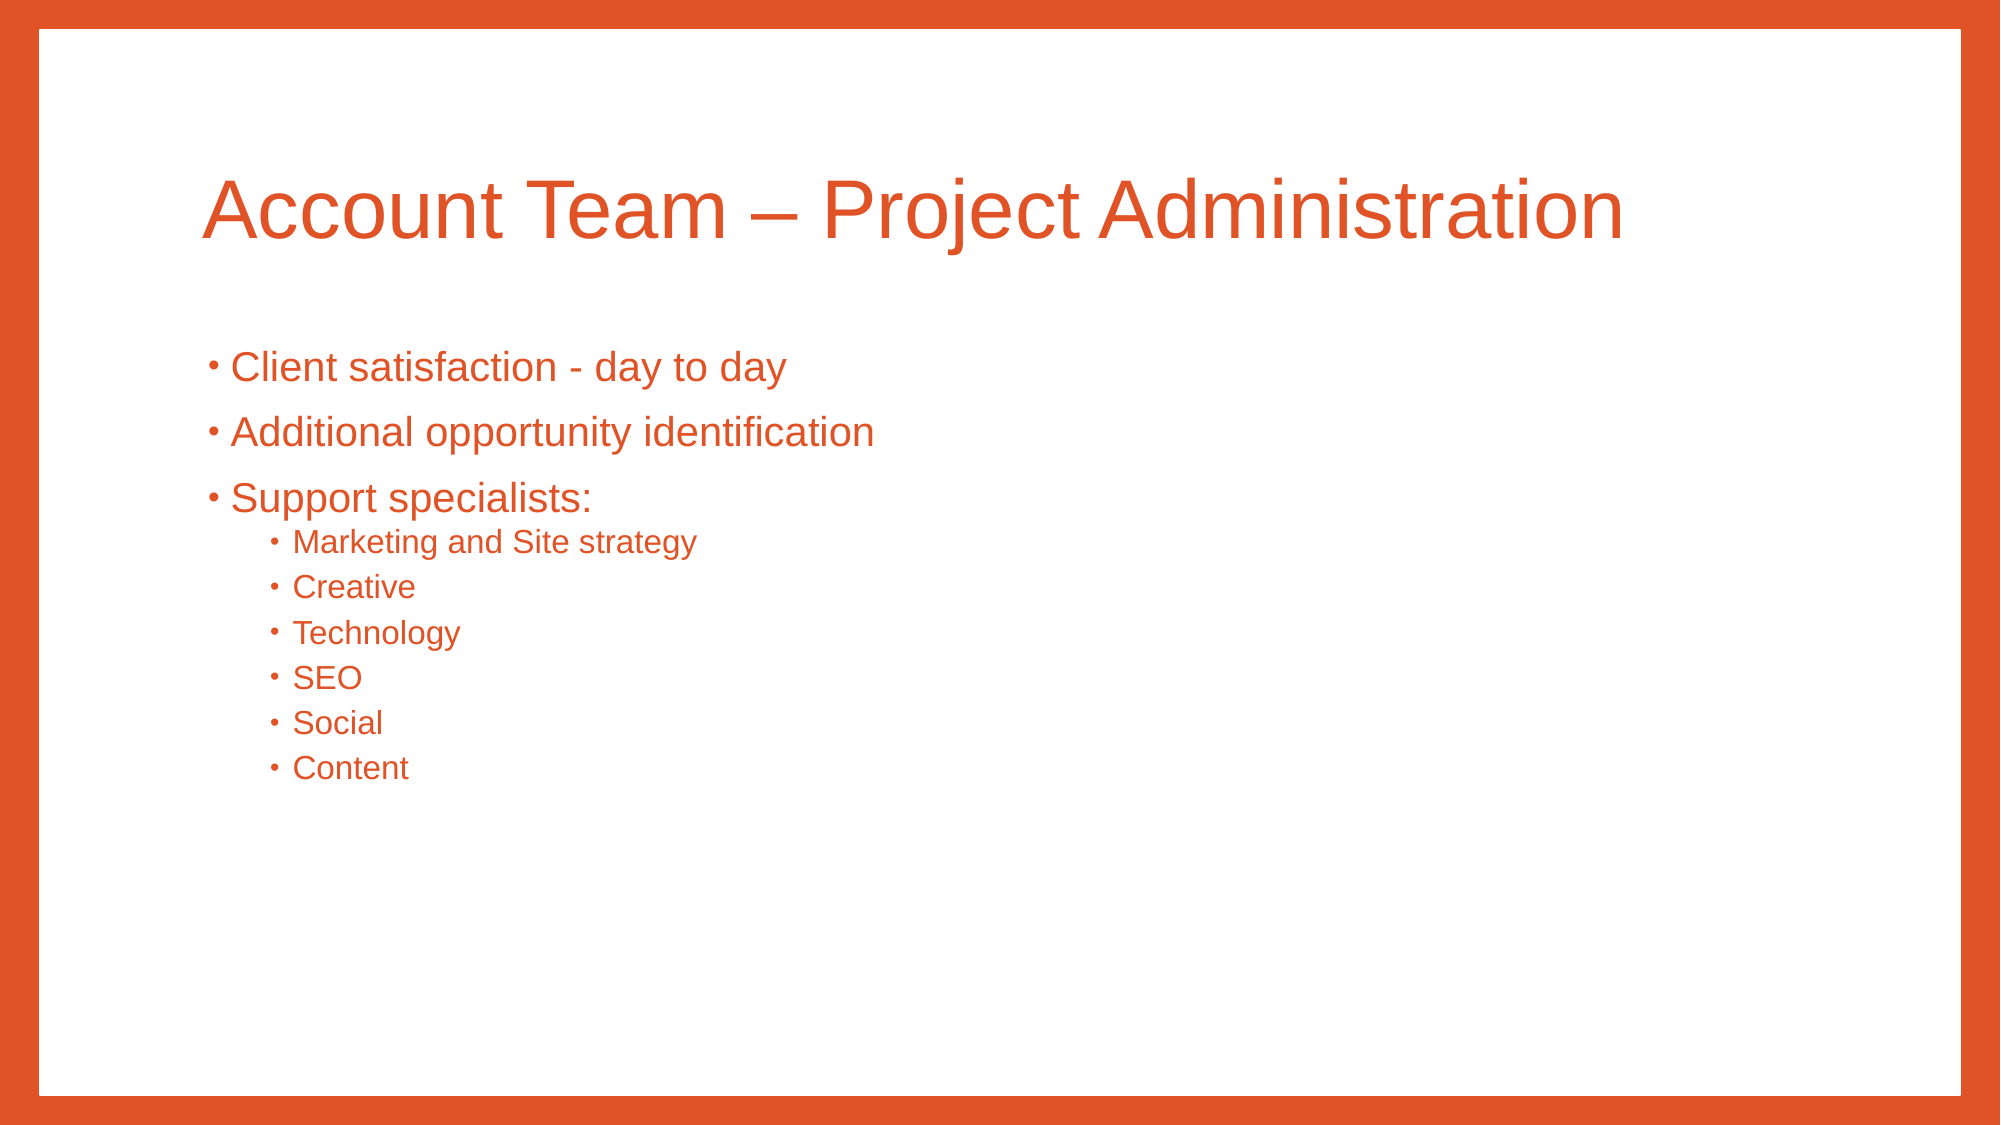

# Account Team – Project Administration
Client satisfaction - day to day
Additional opportunity identification
Support specialists:
Marketing and Site strategy
Creative
Technology
SEO
Social
Content